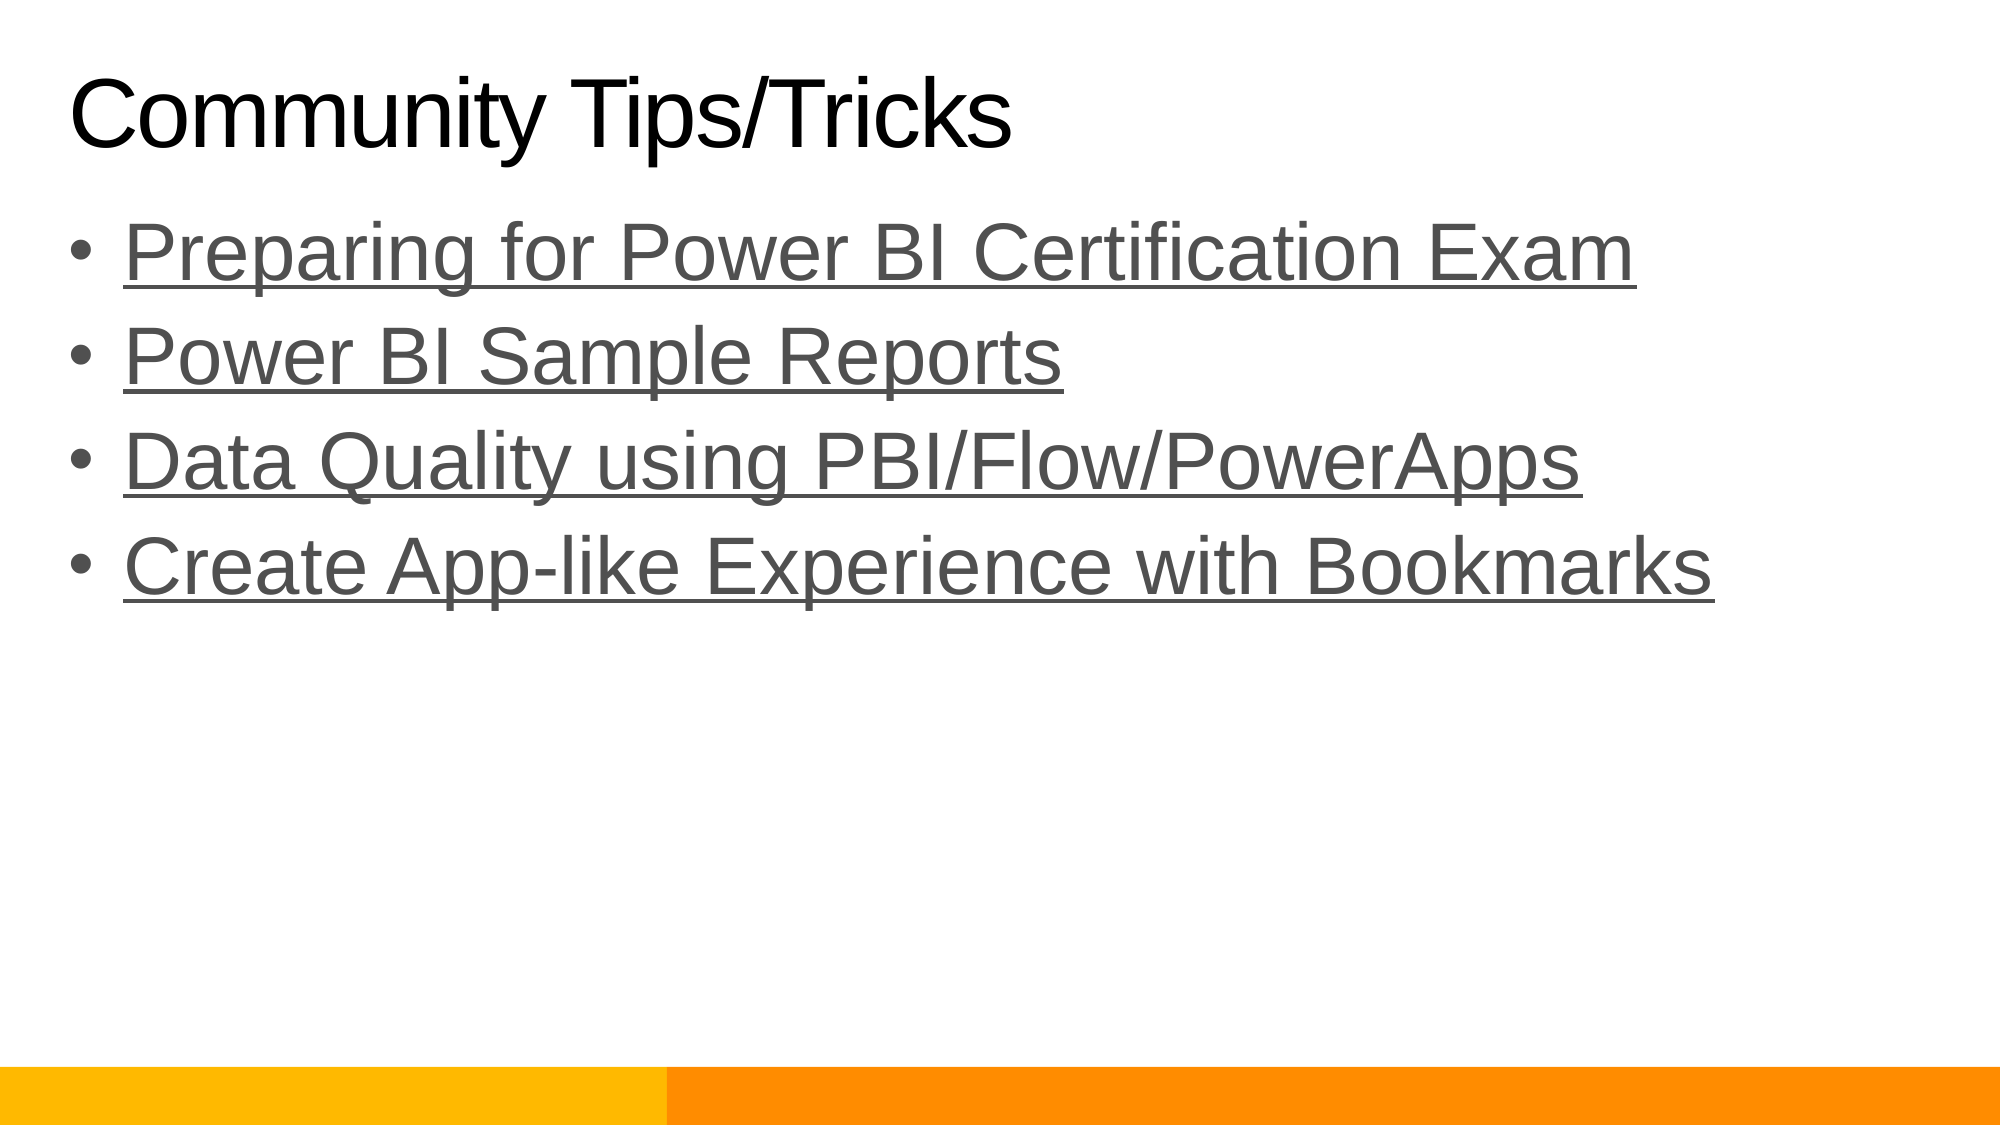

# Community Tips/Tricks
Preparing for Power BI Certification Exam
Power BI Sample Reports
Data Quality using PBI/Flow/PowerApps
Create App-like Experience with Bookmarks